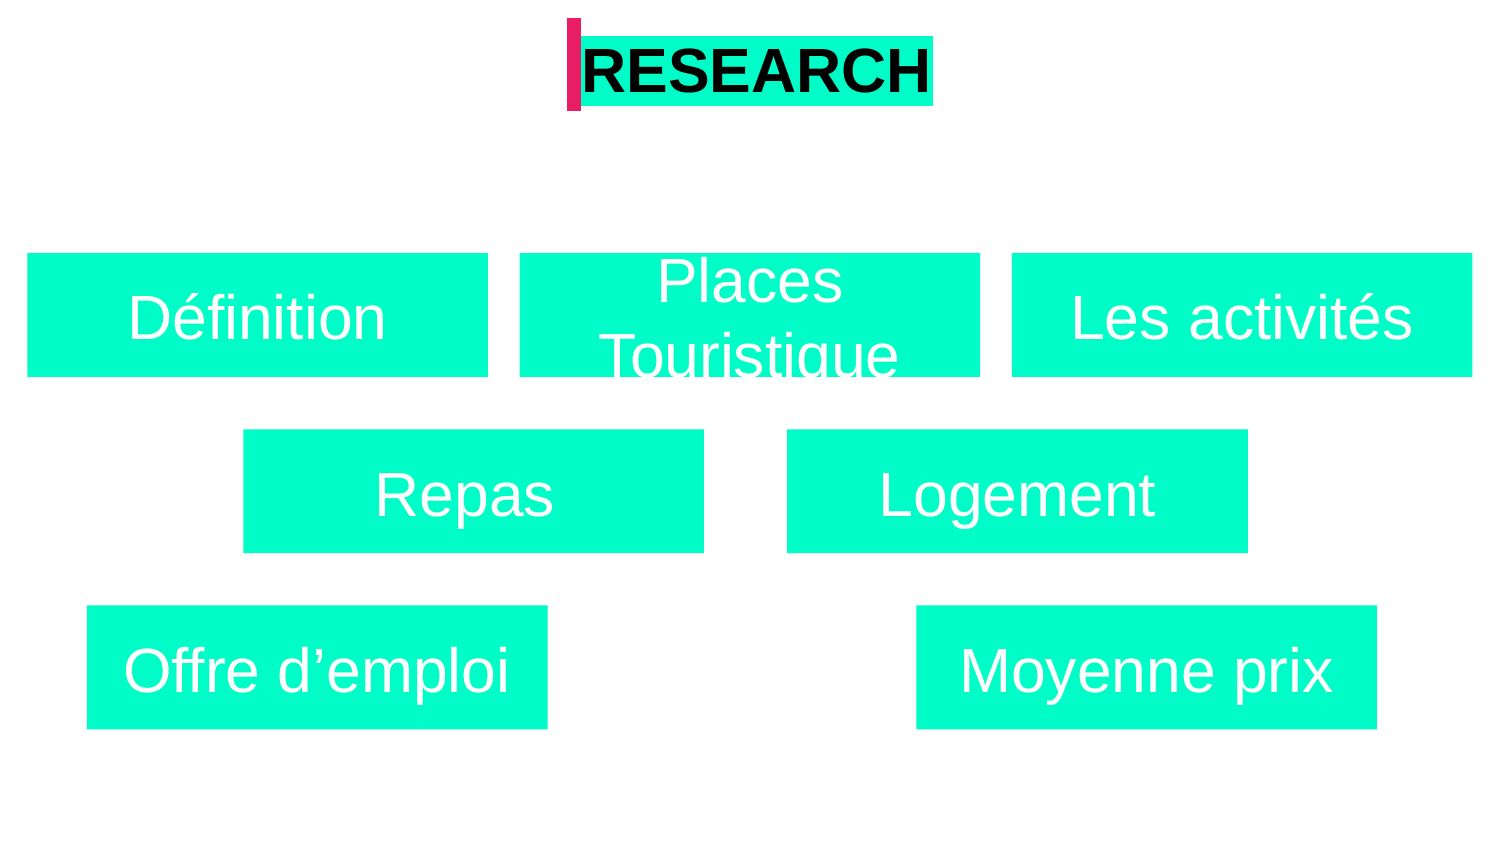

RESEARCH
Les activités
Définition
Places Touristique
Repas
Logement
Offre d’emploi
Moyenne prix